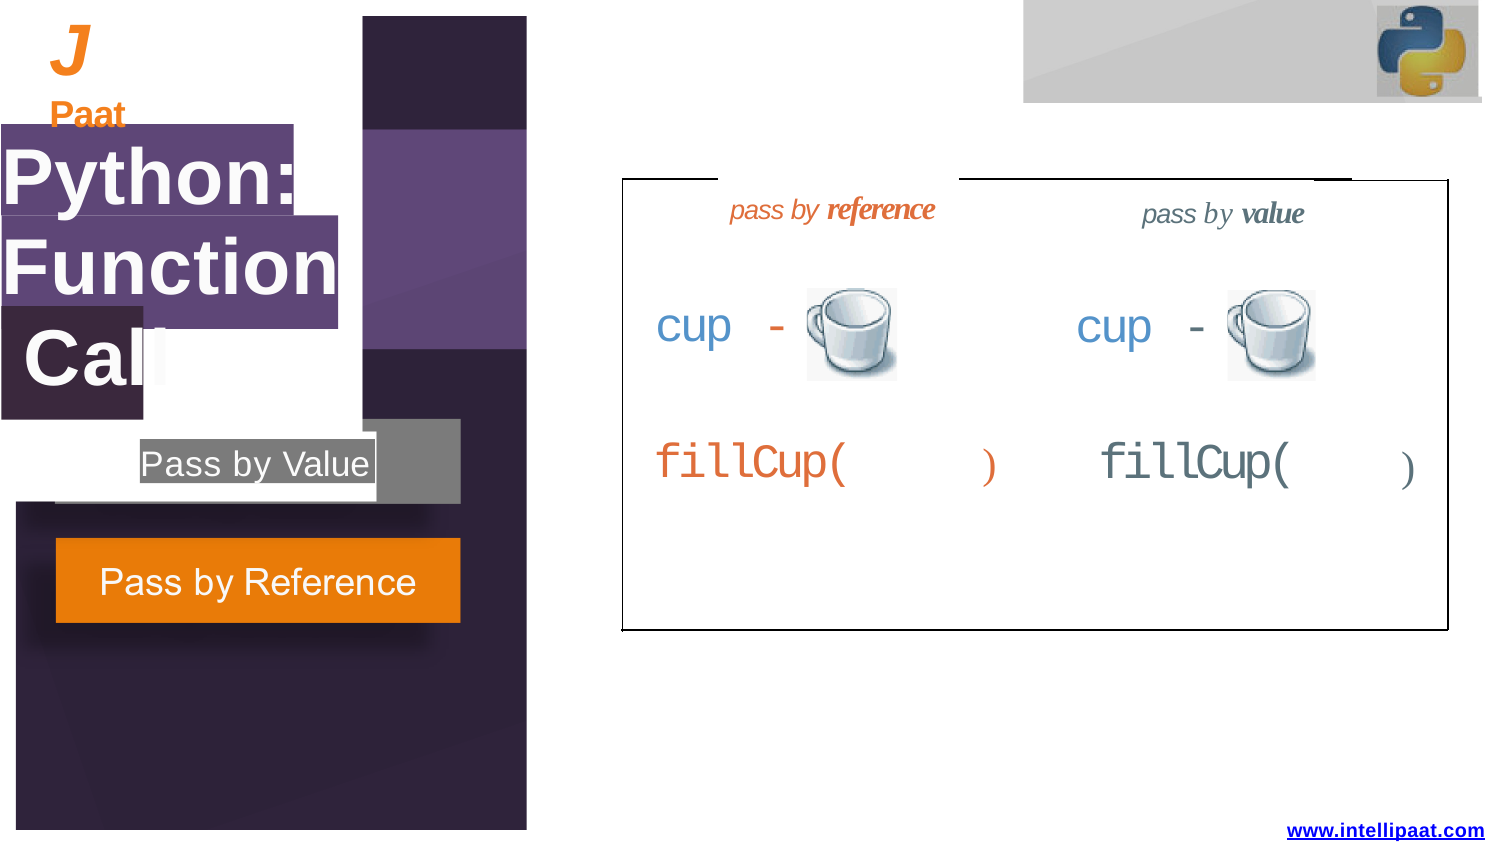

# J	Paat

Python:  Function  Call

| pass by reference | pass by value |  |
| --- | --- | --- |
| cup - fillCup( | cup - ) fillCup( | ) |

Pass by Value

www.intellipaat.com